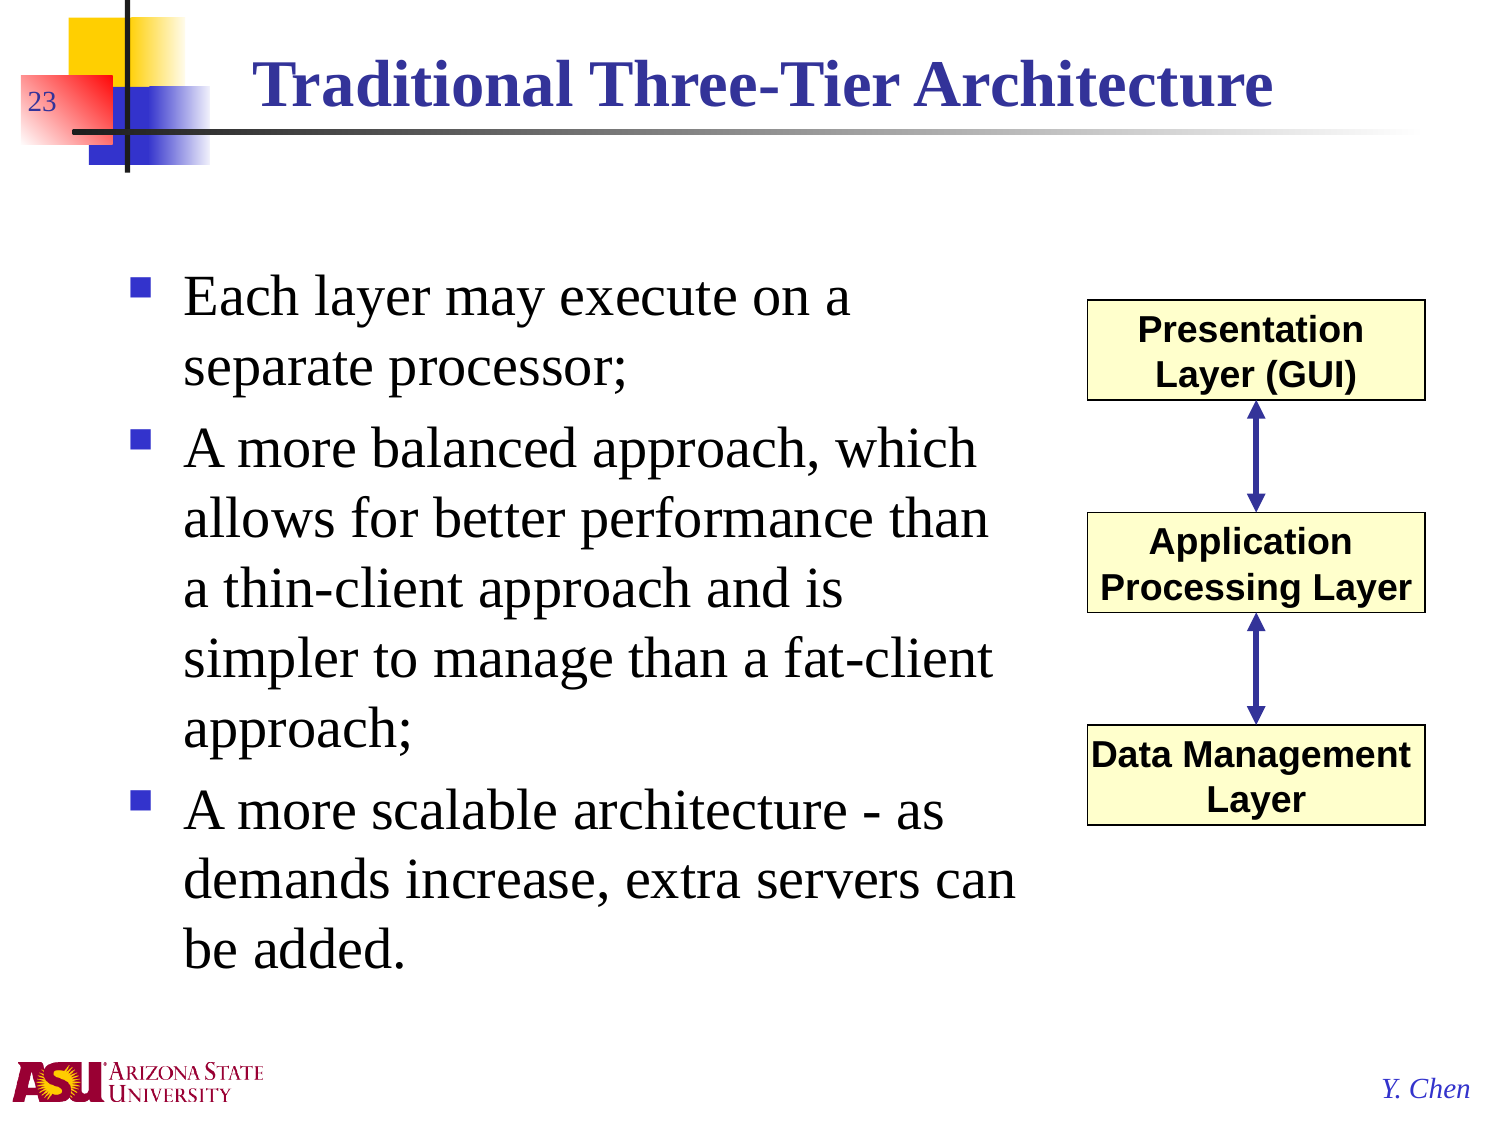

# Traditional Three-Tier Architecture
23
Each layer may execute on a separate processor;
A more balanced approach, which allows for better performance than a thin-client approach and is simpler to manage than a fat-client approach;
A more scalable architecture - as demands increase, extra servers can be added.
Presentation
Layer (GUI)
Application
Processing Layer
Data Management
Layer